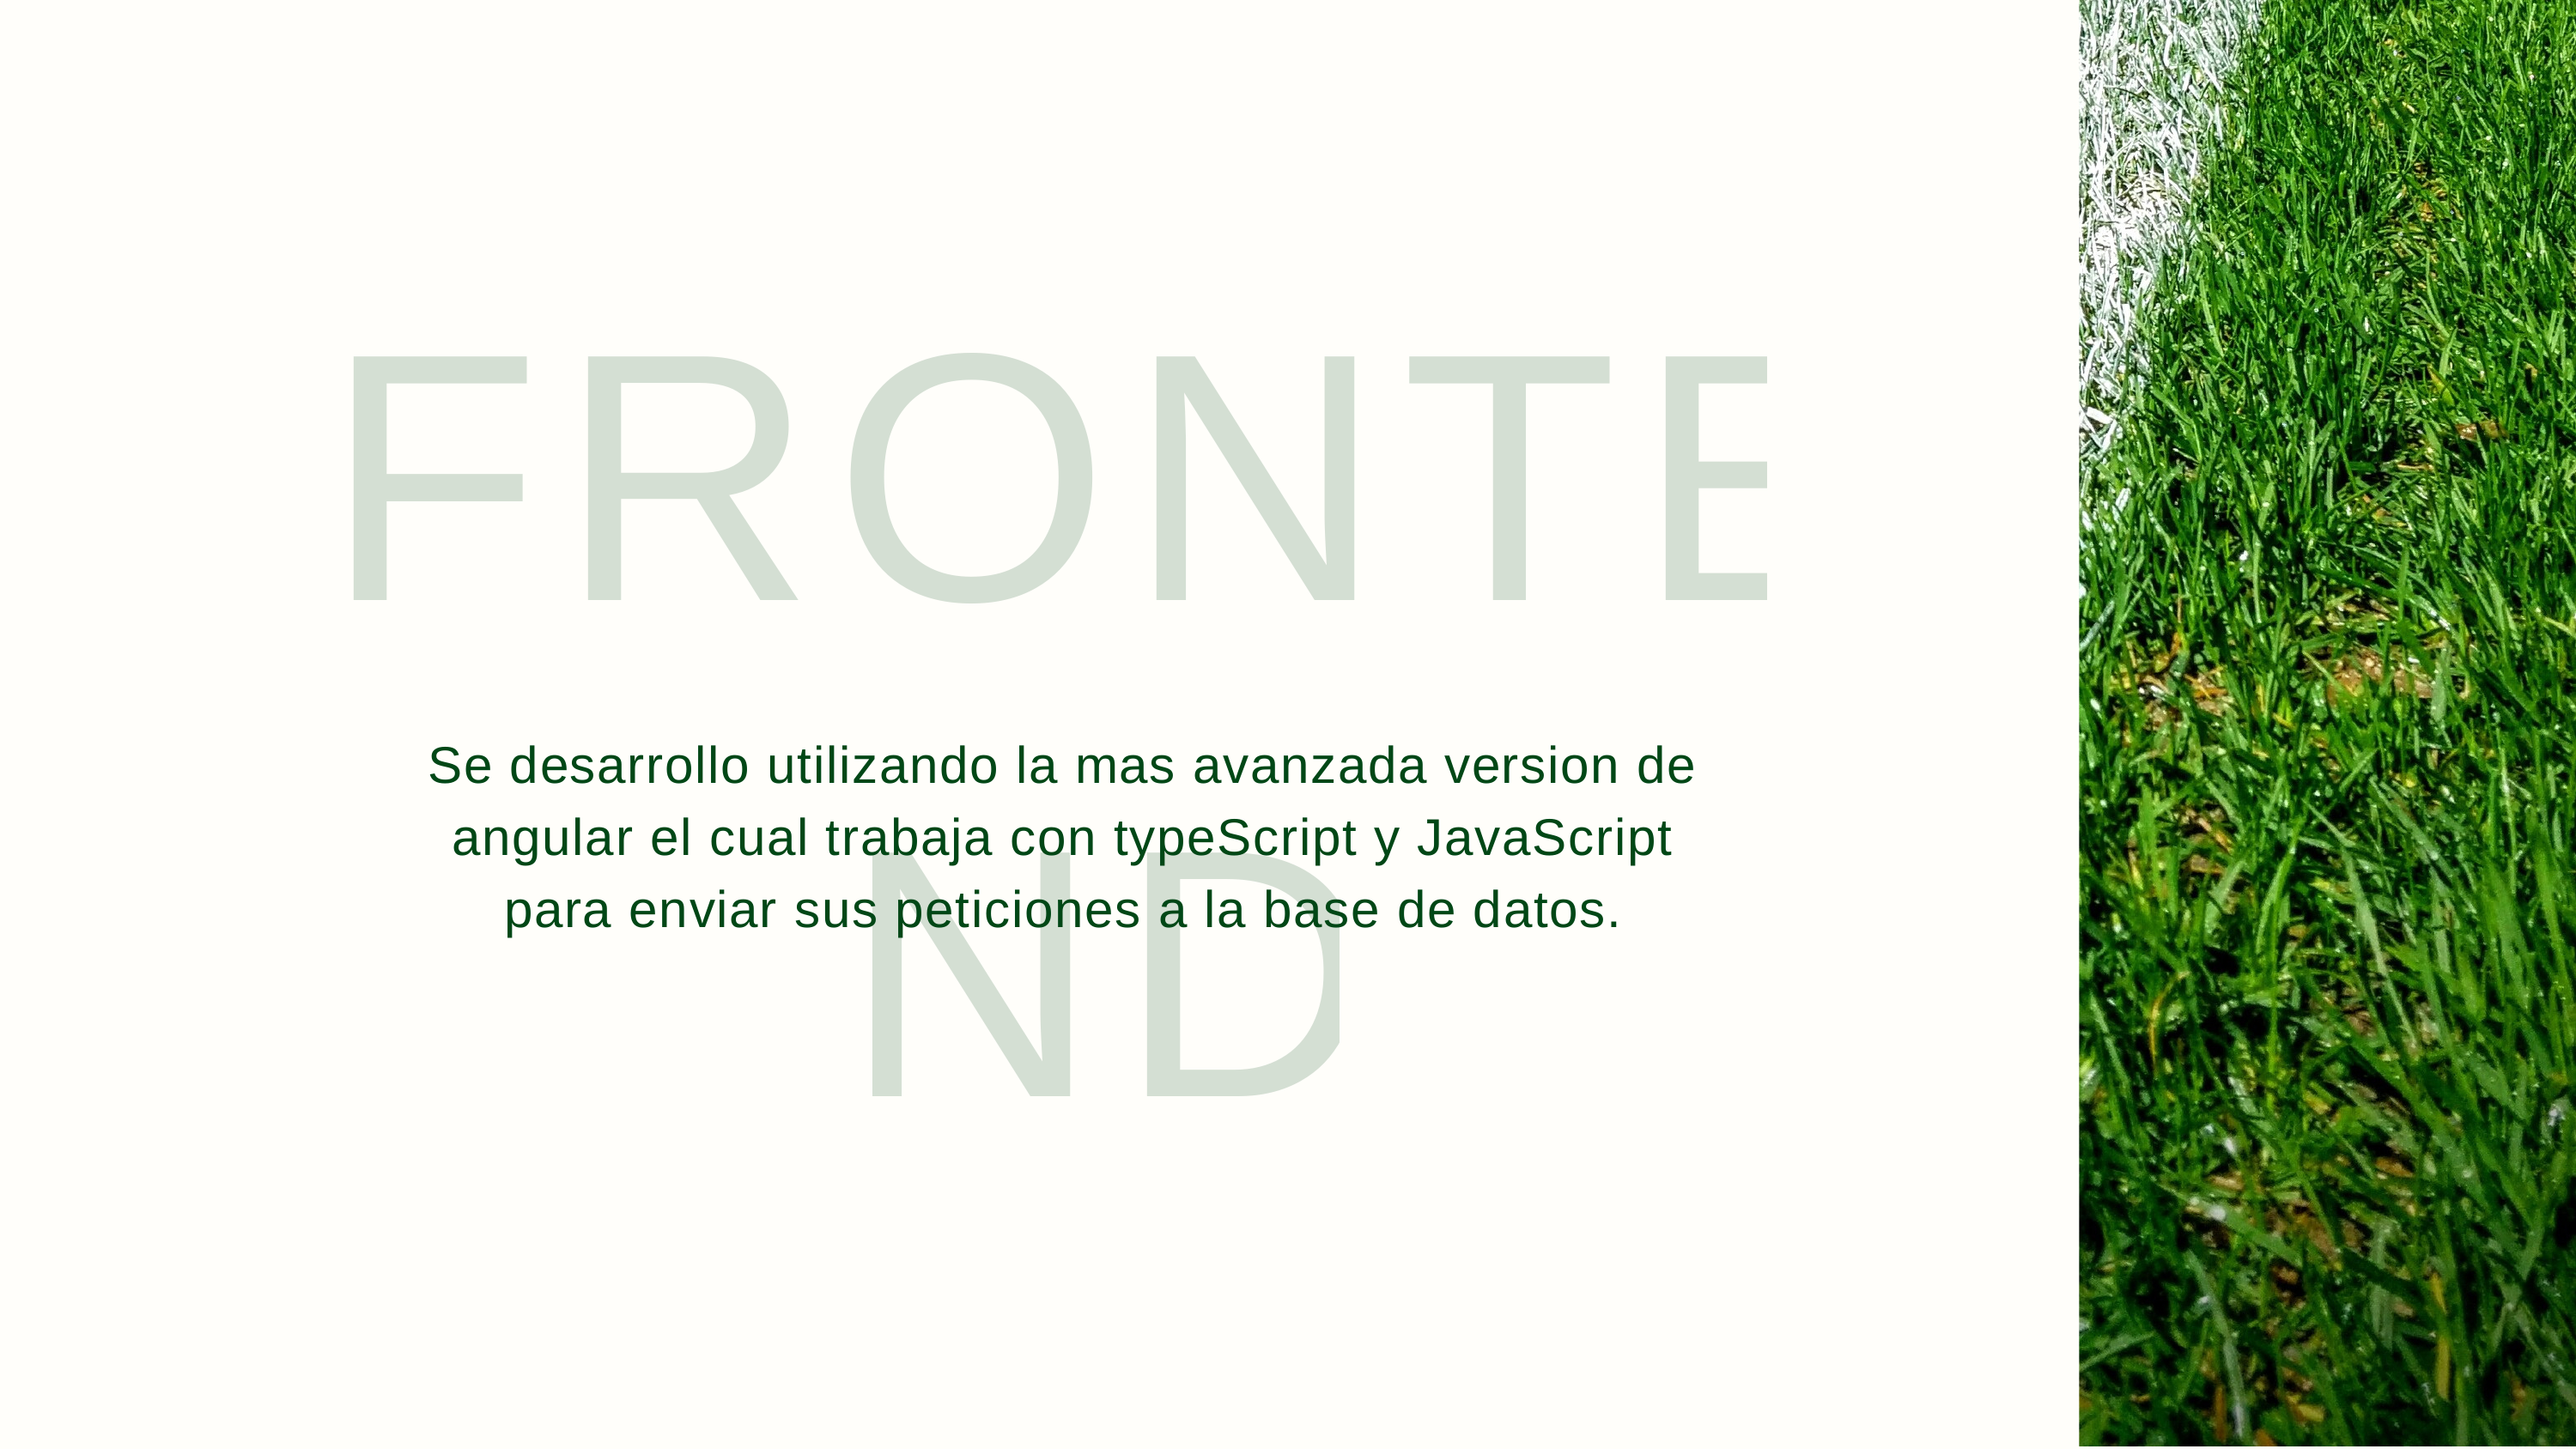

FRONTEND
Se desarrollo utilizando la mas avanzada version de angular el cual trabaja con typeScript y JavaScript para enviar sus peticiones a la base de datos.